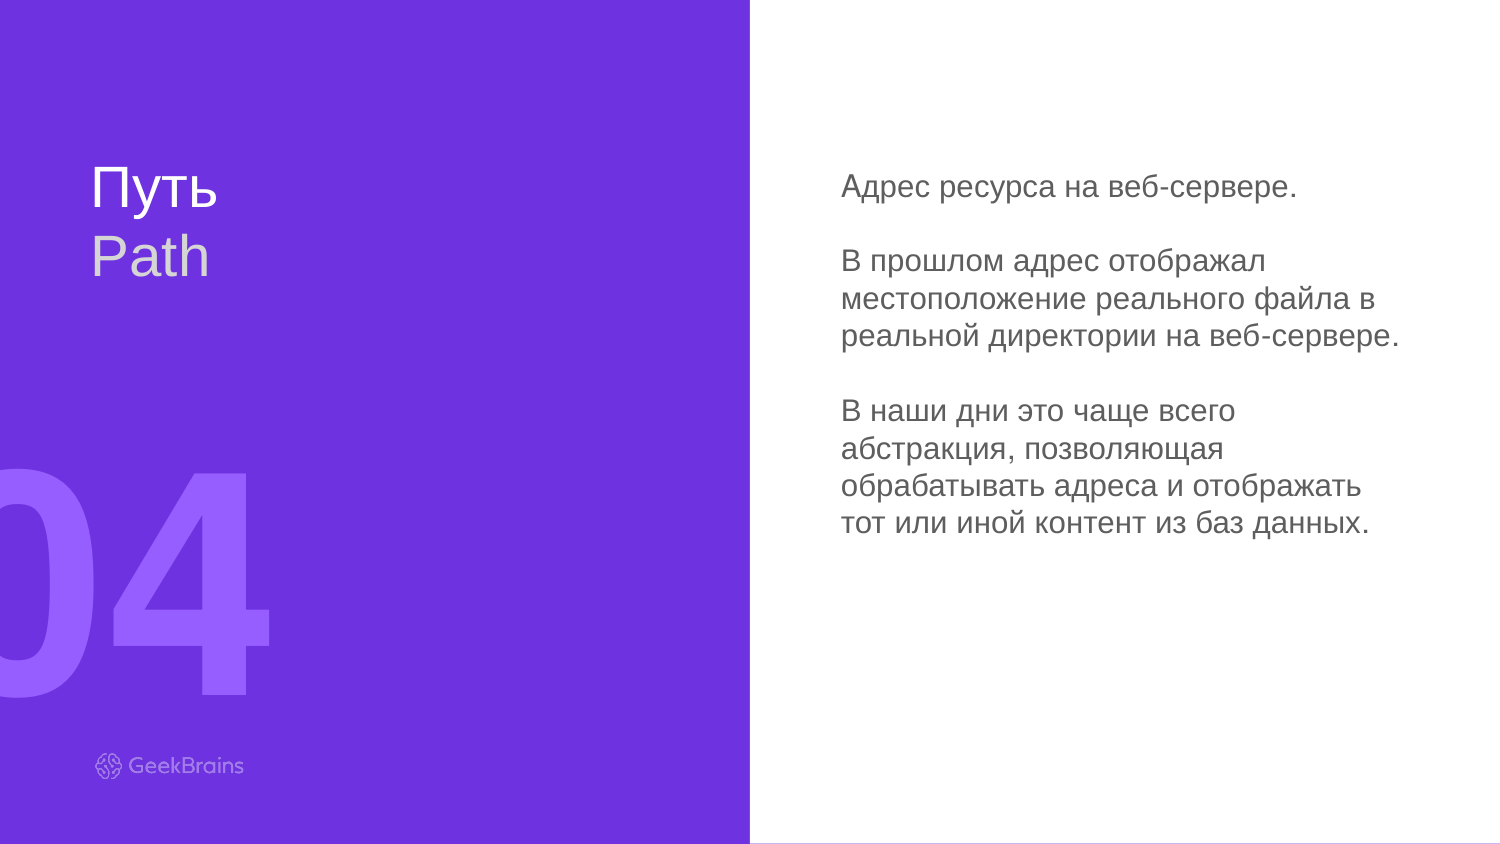

# Путь
Path
Aдрес ресурса на веб-сервере.

В прошлом адрес отображал местоположение реального файла в реальной директории на веб-сервере.

В наши дни это чаще всего абстракция, позволяющая обрабатывать адреса и отображать тот или иной контент из баз данных.
/category/eyes.html